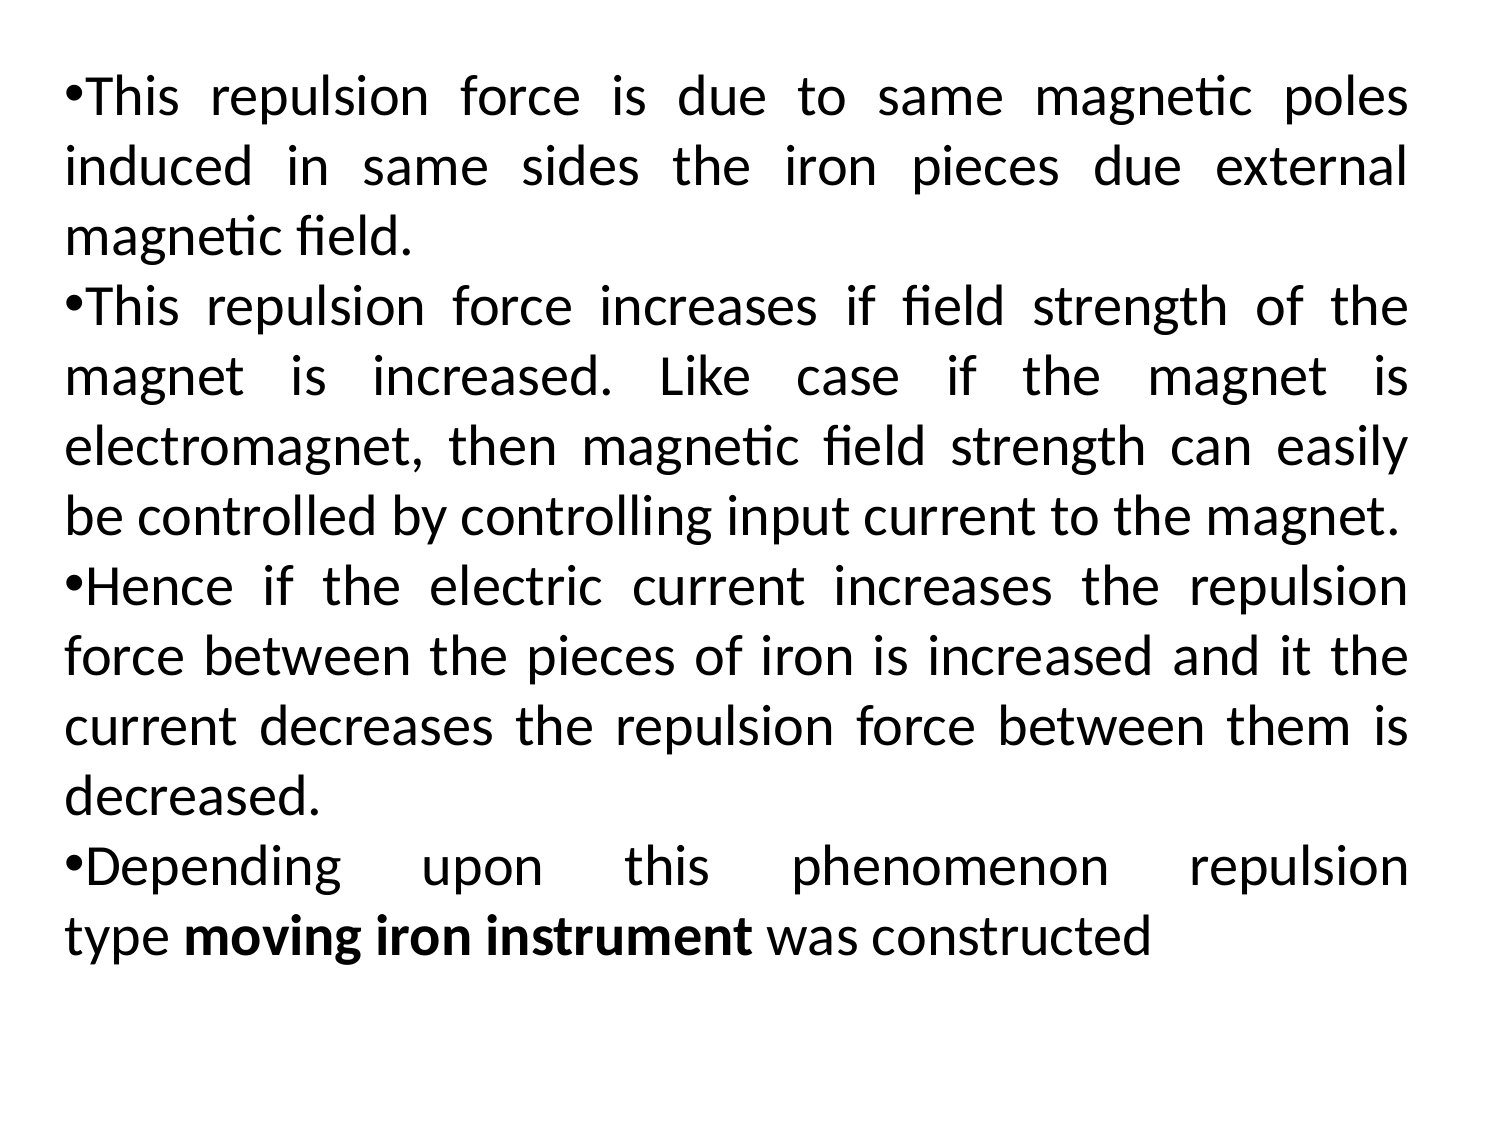

This repulsion force is due to same magnetic poles induced in same sides the iron pieces due external magnetic field.
This repulsion force increases if field strength of the magnet is increased. Like case if the magnet is electromagnet, then magnetic field strength can easily be controlled by controlling input current to the magnet.
Hence if the electric current increases the repulsion force between the pieces of iron is increased and it the current decreases the repulsion force between them is decreased.
Depending upon this phenomenon repulsion type moving iron instrument was constructed